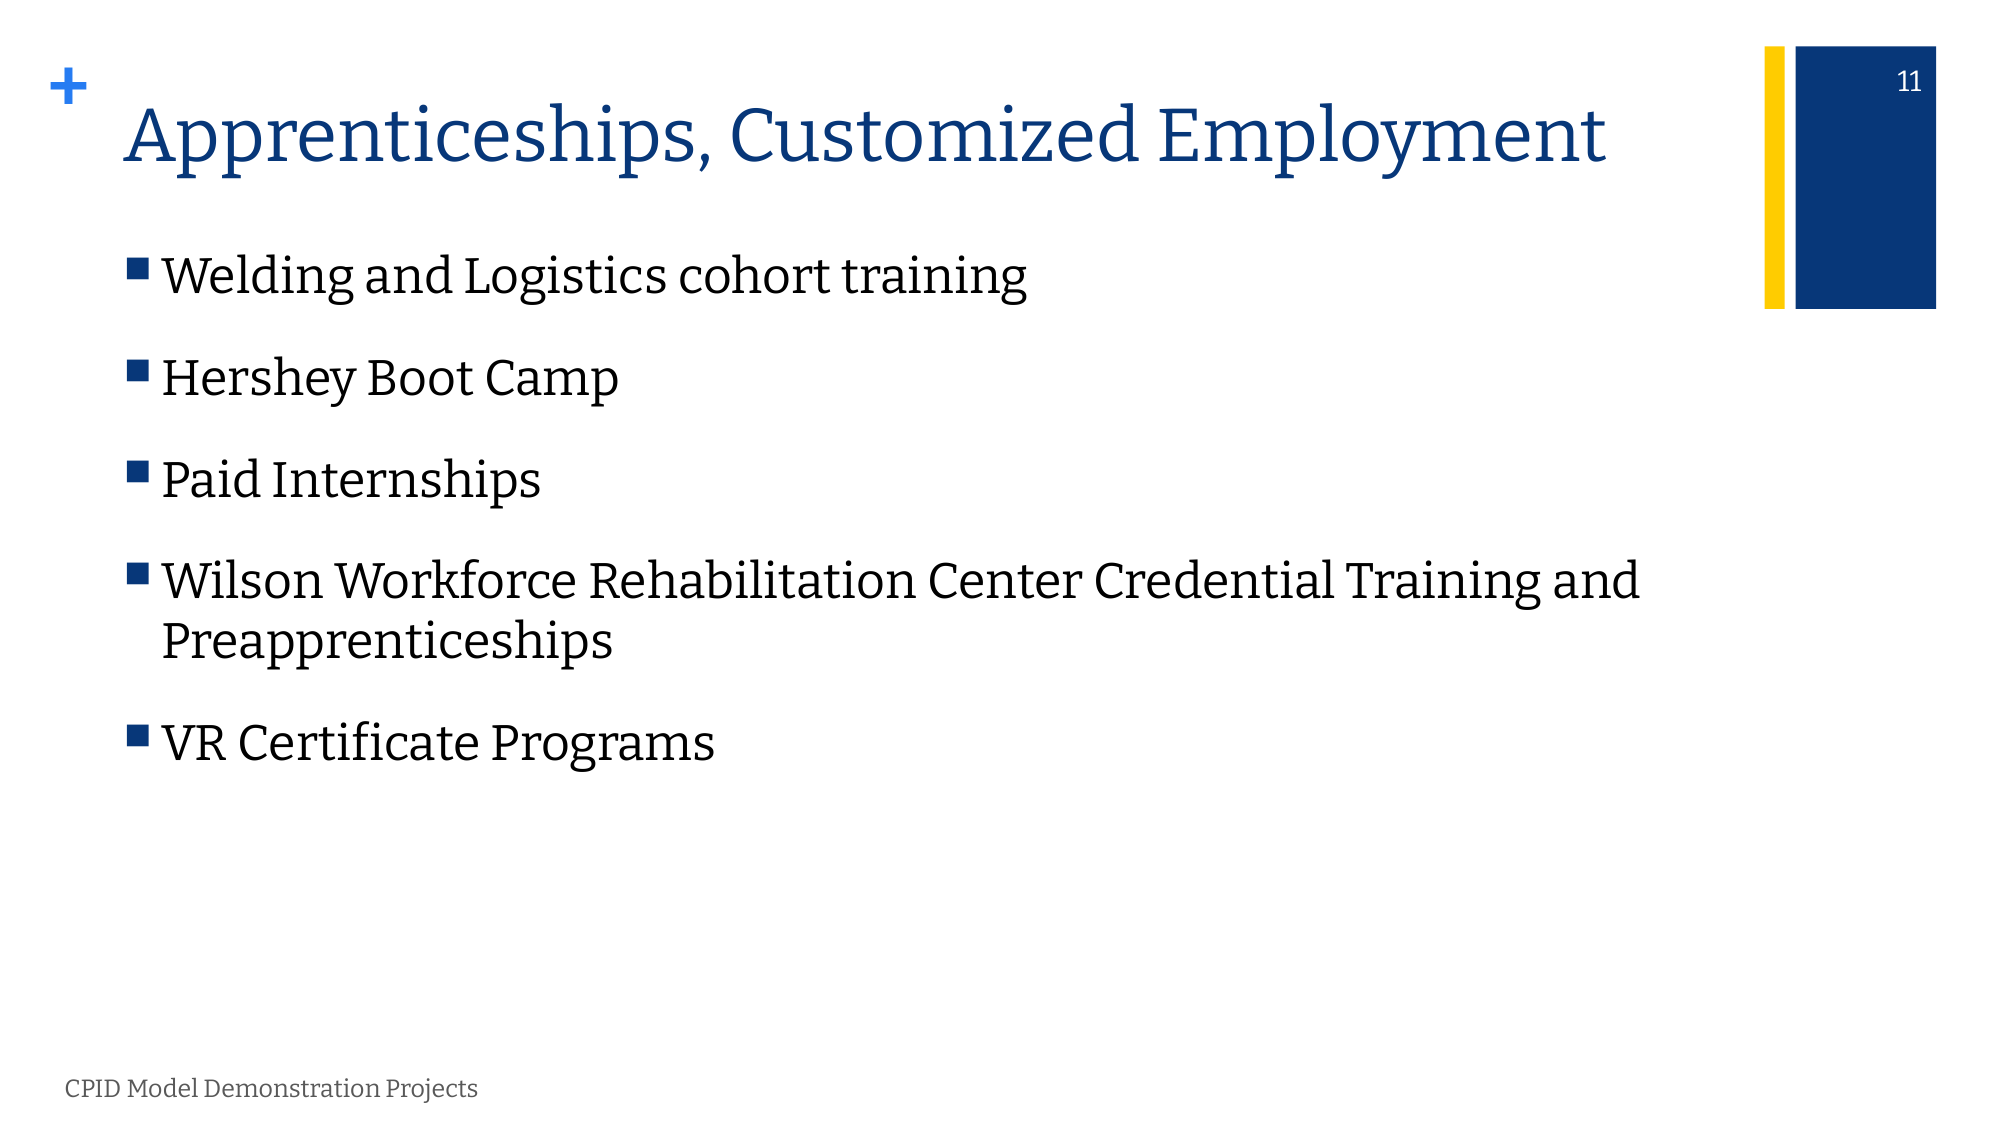

11
# Apprenticeships, Customized Employment
Welding and Logistics cohort training
Hershey Boot Camp
Paid Internships
Wilson Workforce Rehabilitation Center Credential Training and Preapprenticeships
VR Certificate Programs